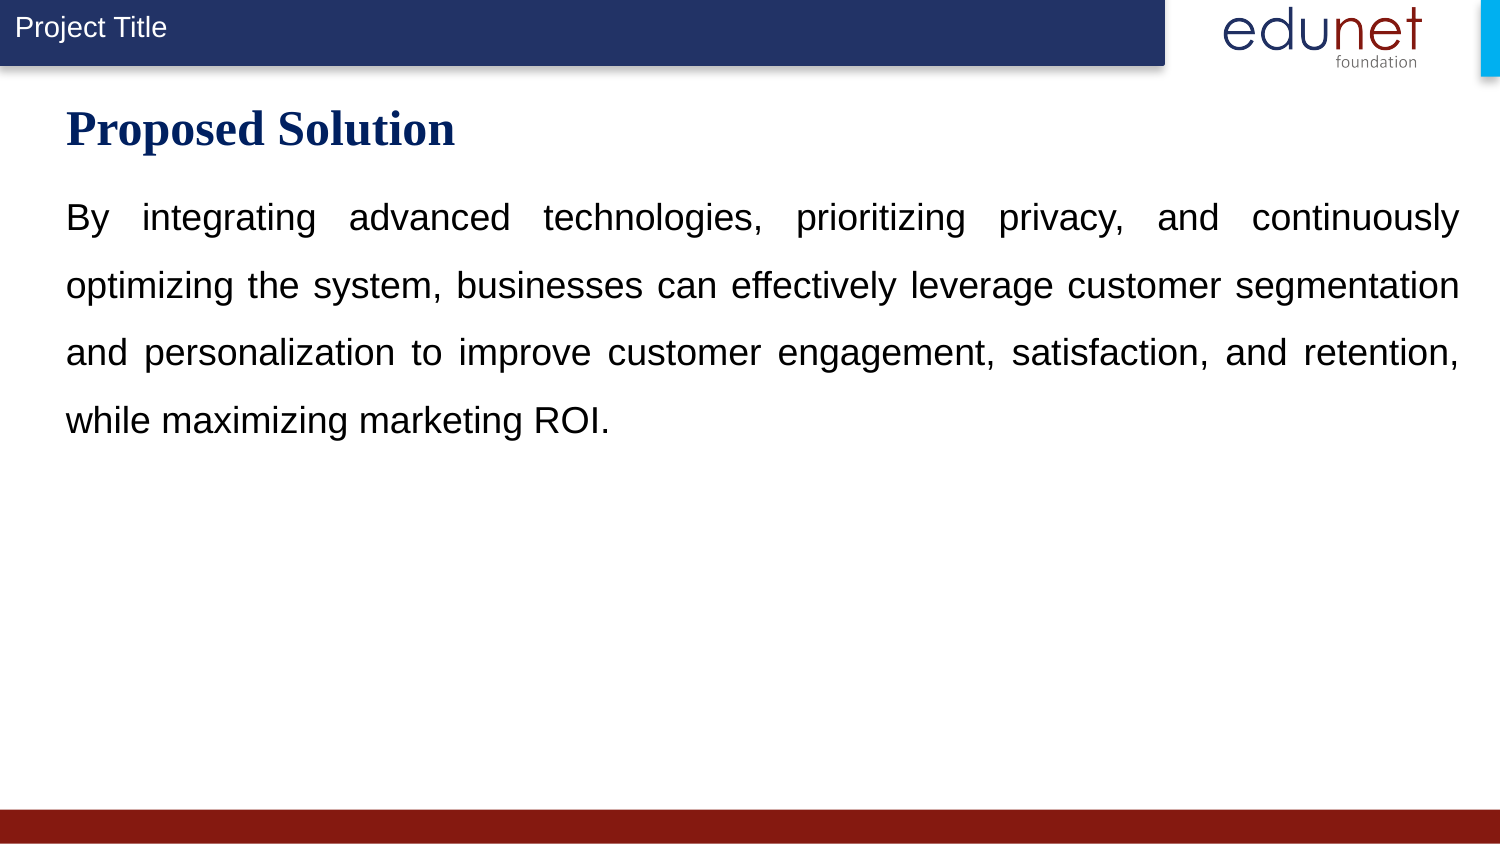

# Proposed Solution
By integrating advanced technologies, prioritizing privacy, and continuously optimizing the system, businesses can effectively leverage customer segmentation and personalization to improve customer engagement, satisfaction, and retention, while maximizing marketing ROI.